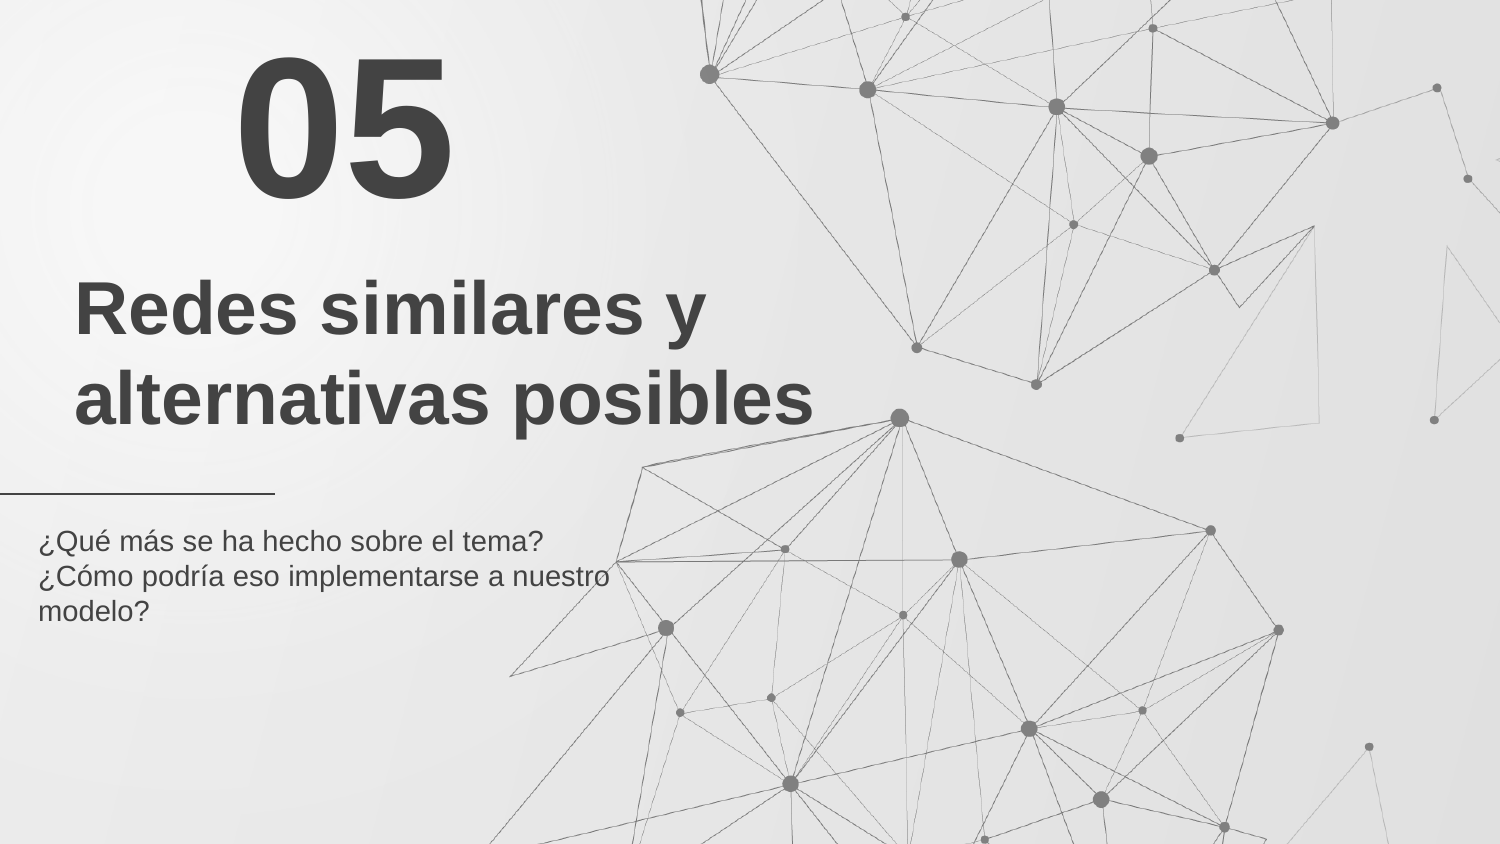

05
# Redes similares y alternativas posibles

¿Qué más se ha hecho sobre el tema?
¿Cómo podría eso implementarse a nuestro modelo?